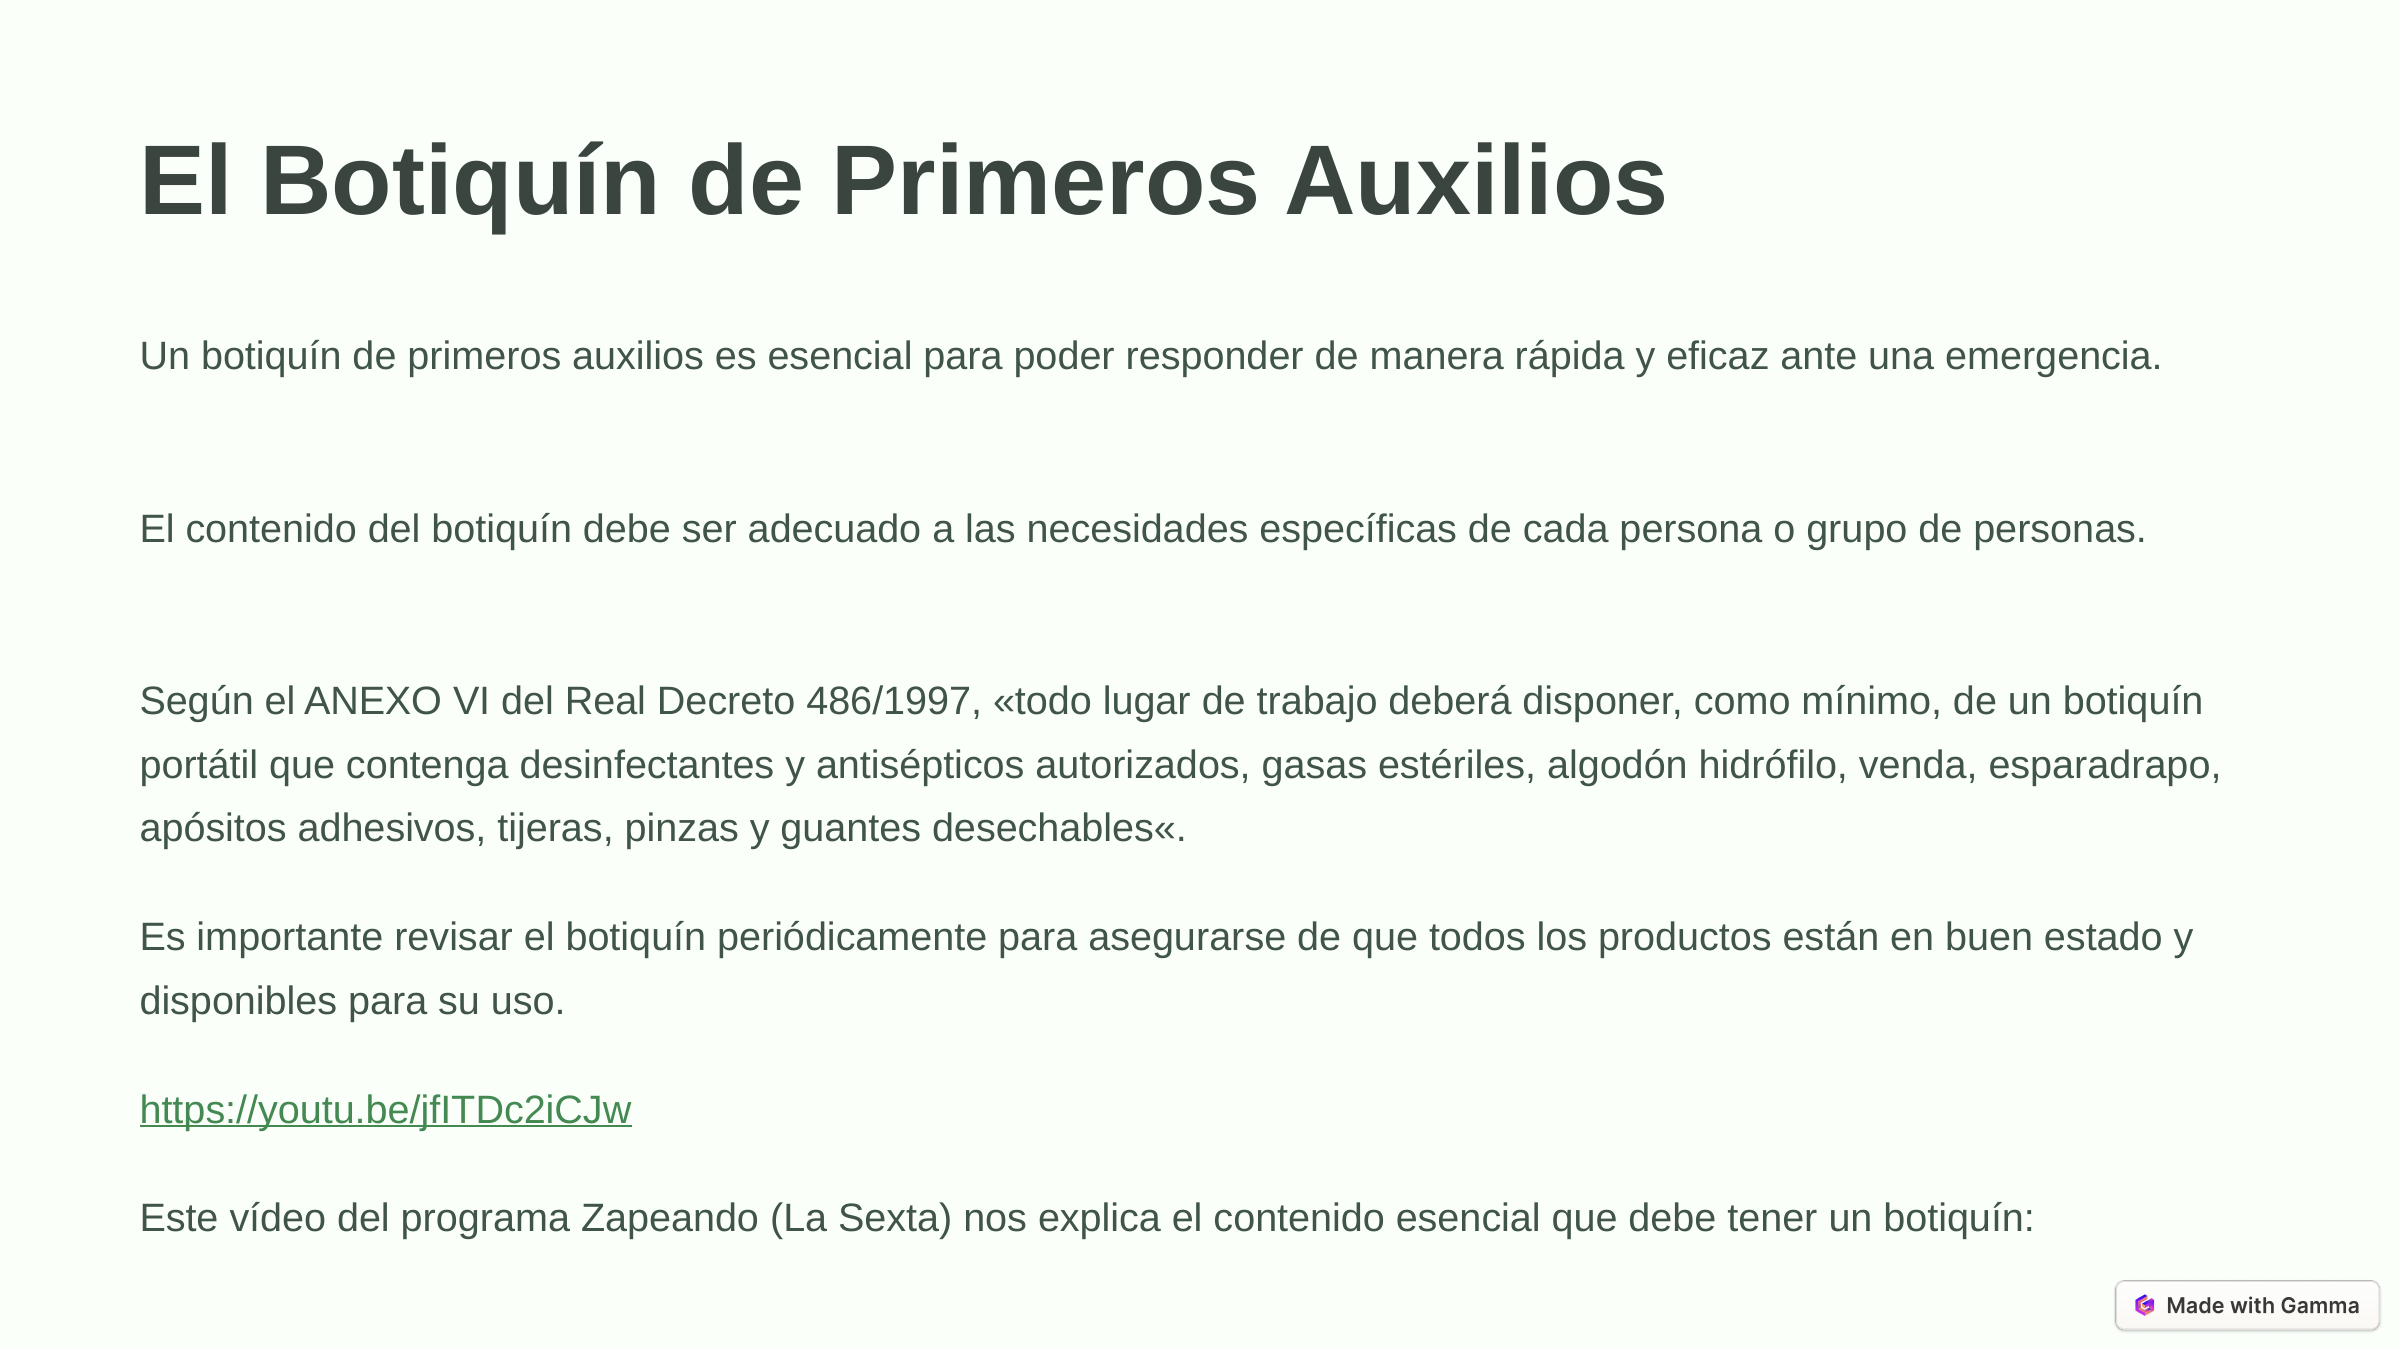

El Botiquín de Primeros Auxilios
Un botiquín de primeros auxilios es esencial para poder responder de manera rápida y eficaz ante una emergencia.
El contenido del botiquín debe ser adecuado a las necesidades específicas de cada persona o grupo de personas.
Según el ANEXO VI del Real Decreto 486/1997, «todo lugar de trabajo deberá disponer, como mínimo, de un botiquín portátil que contenga desinfectantes y antisépticos autorizados, gasas estériles, algodón hidrófilo, venda, esparadrapo, apósitos adhesivos, tijeras, pinzas y guantes desechables«.
Es importante revisar el botiquín periódicamente para asegurarse de que todos los productos están en buen estado y disponibles para su uso.
https://youtu.be/jfITDc2iCJw
Este vídeo del programa Zapeando (La Sexta) nos explica el contenido esencial que debe tener un botiquín: